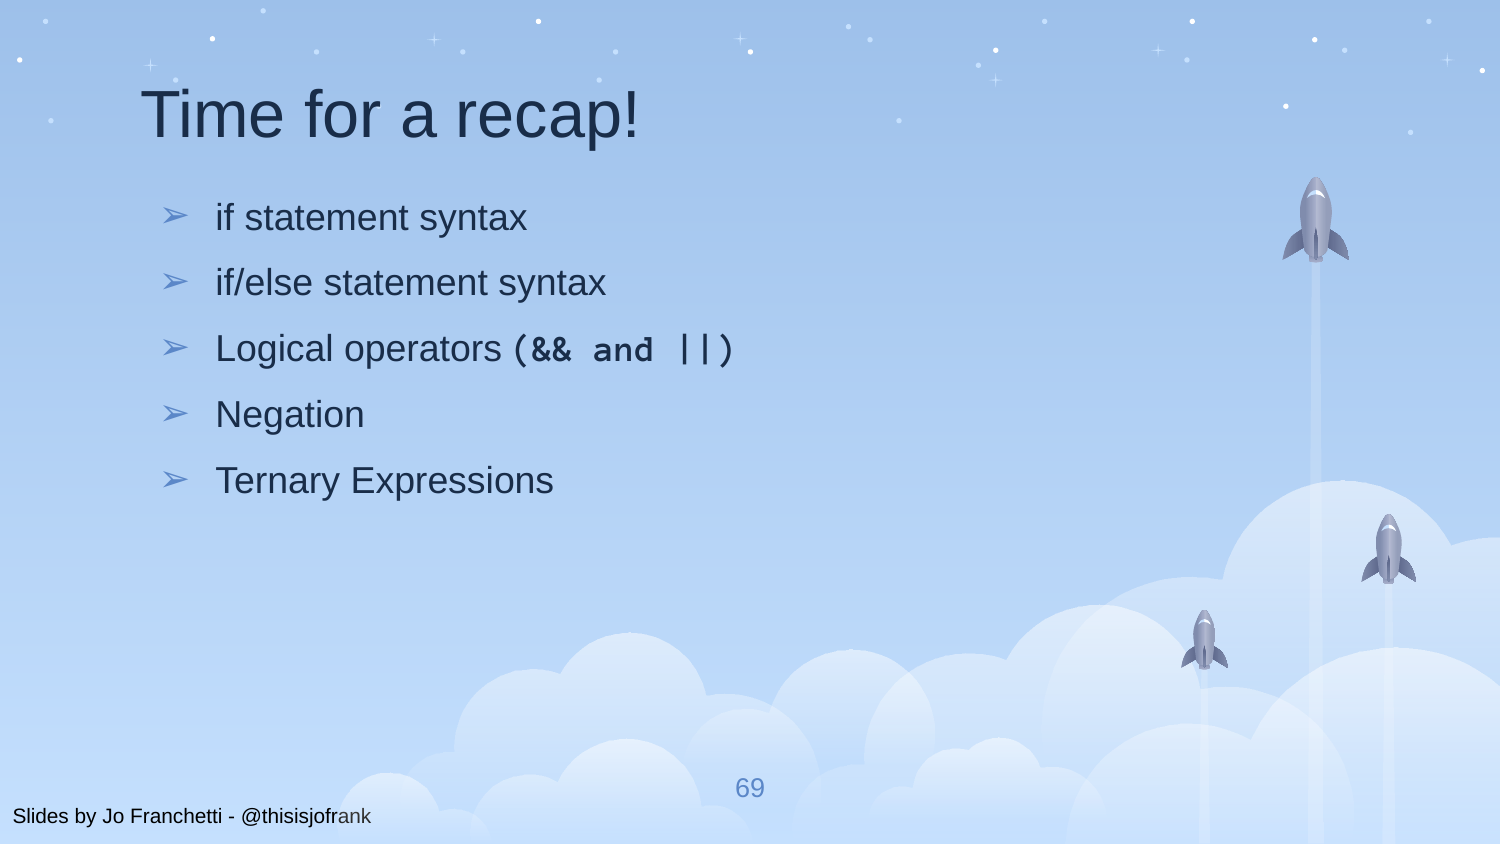

# Time for a recap!
if statement syntax
if/else statement syntax
Logical operators (&& and ||)
Negation
Ternary Expressions

69